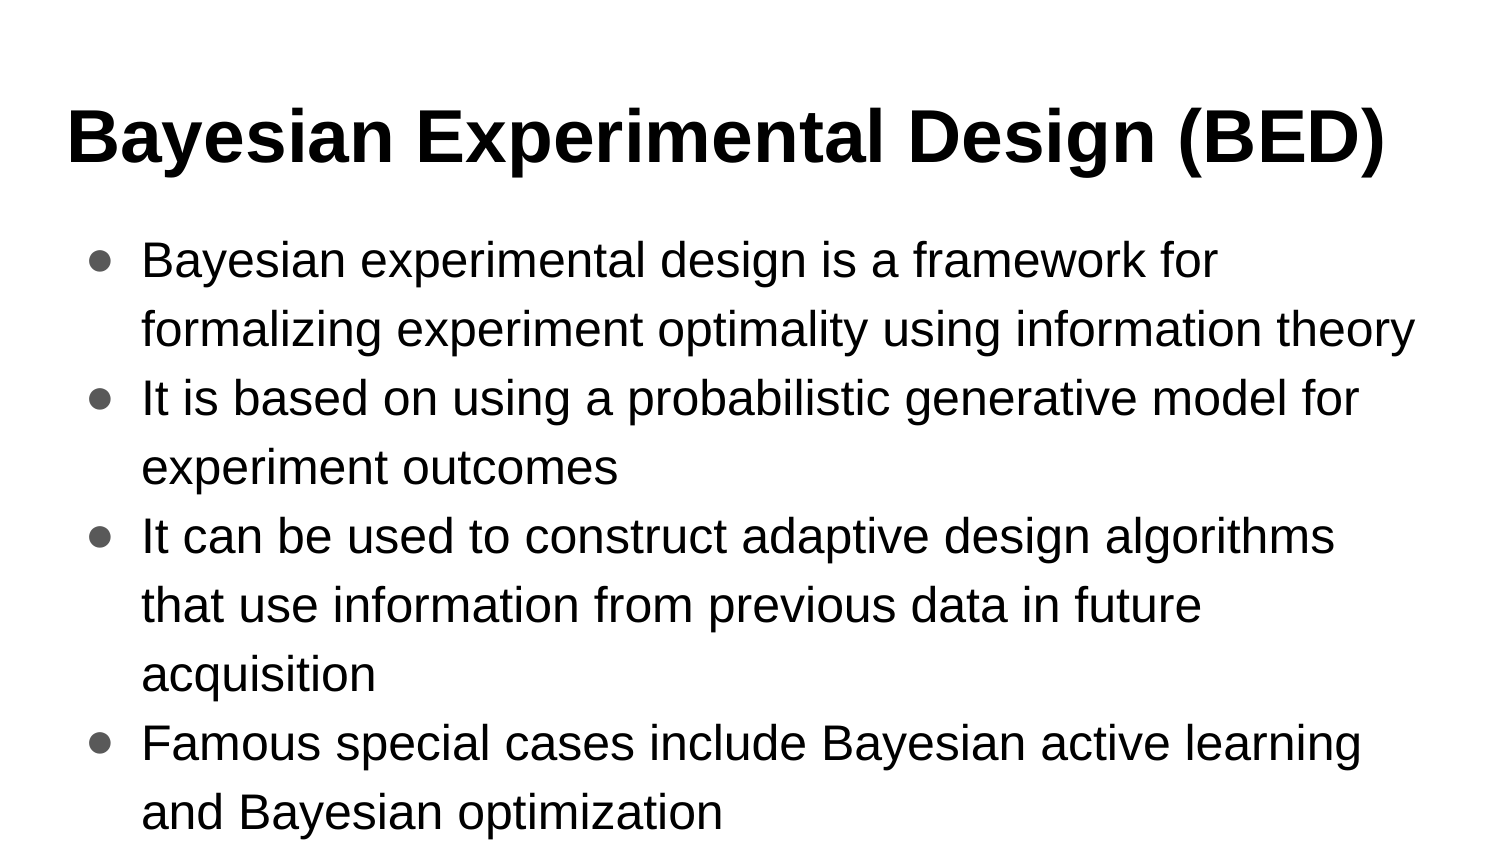

# Bayesian Experimental Design (BED)
Bayesian experimental design is a framework for formalizing experiment optimality using information theory
It is based on using a probabilistic generative model for experiment outcomes
It can be used to construct adaptive design algorithms that use information from previous data in future acquisition
Famous special cases include Bayesian active learning and Bayesian optimization